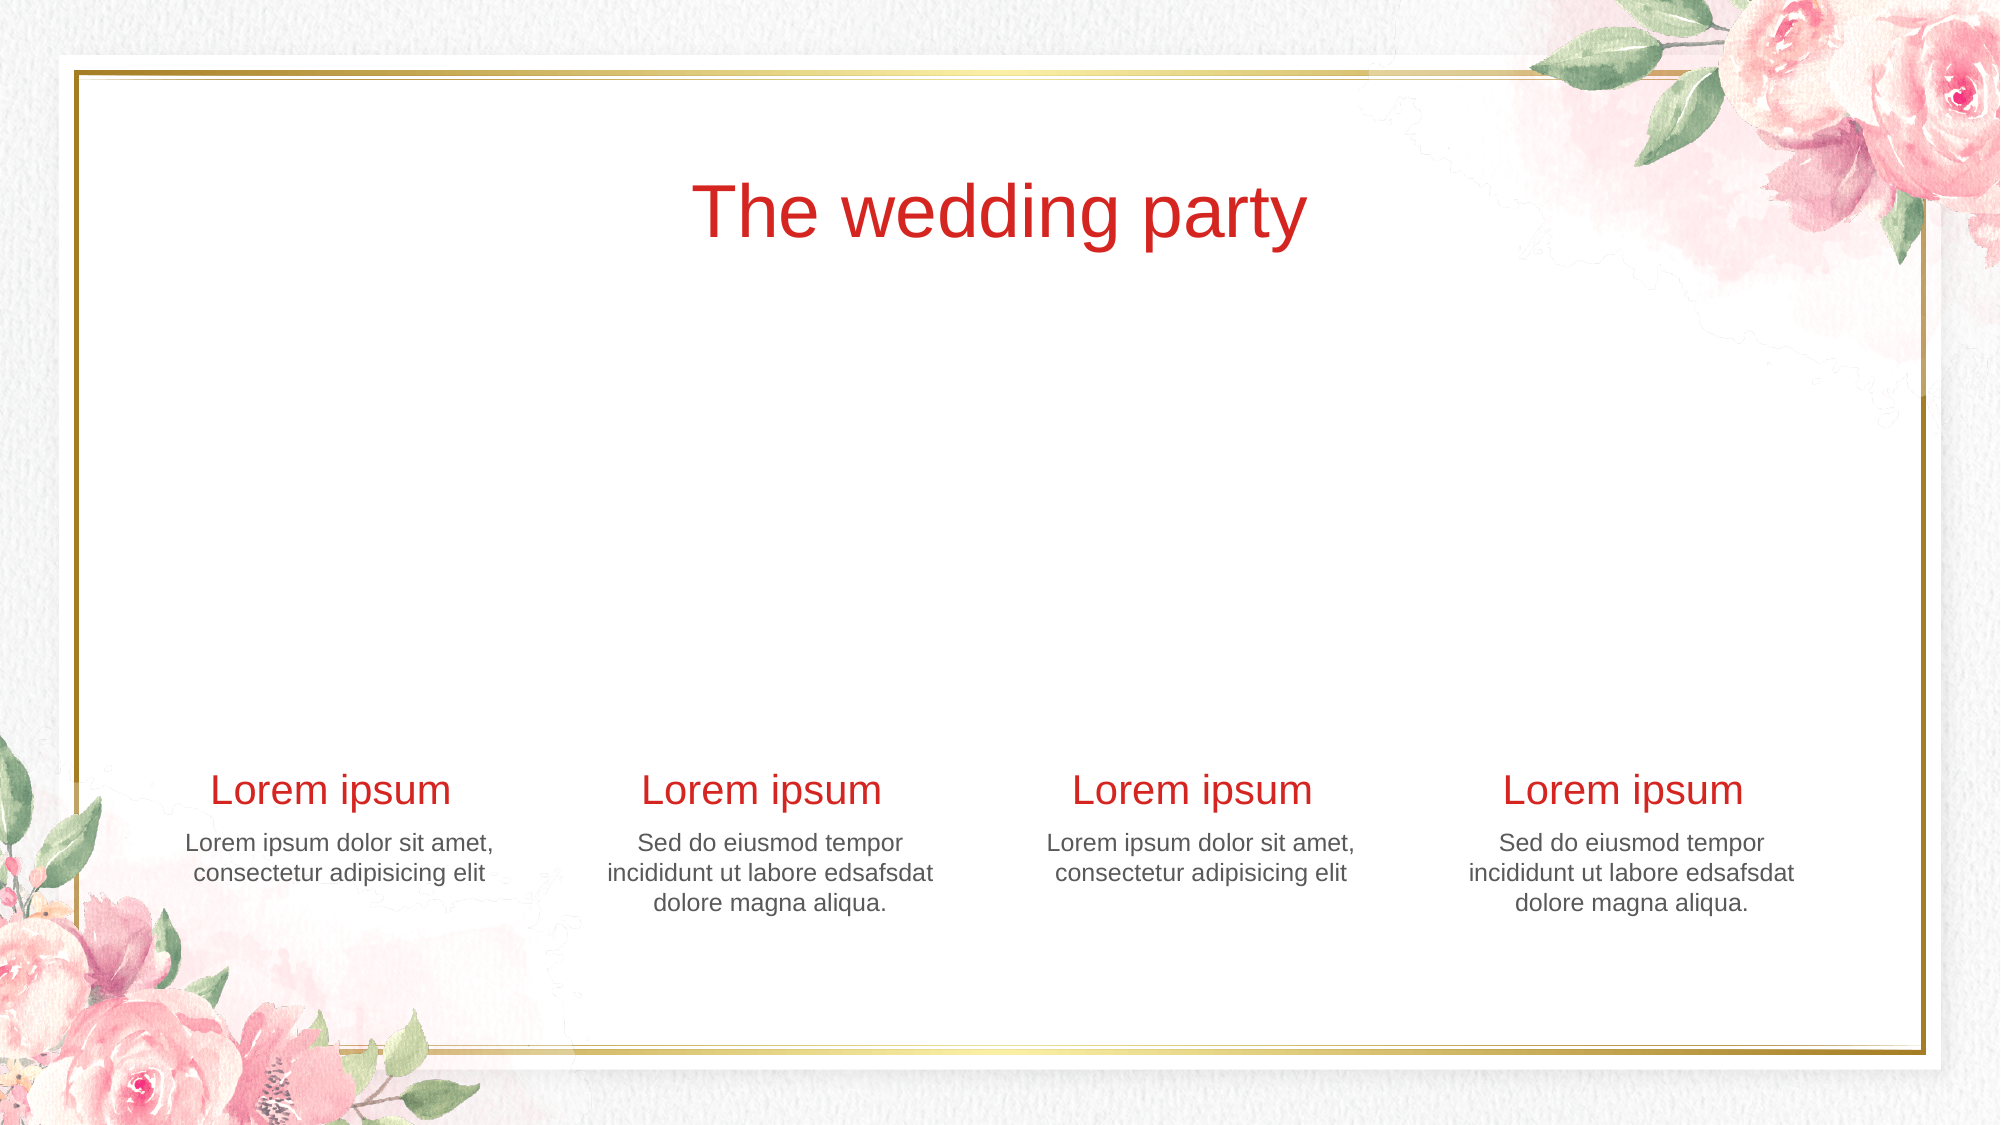

The wedding party

Lorem ipsum
Lorem ipsum
Lorem ipsum
Lorem ipsum
Lorem ipsum dolor sit amet, consectetur adipisicing elit
Sed do eiusmod tempor incididunt ut labore edsafsdat dolore magna aliqua.
Lorem ipsum dolor sit amet, consectetur adipisicing elit
Sed do eiusmod tempor incididunt ut labore edsafsdat dolore magna aliqua.